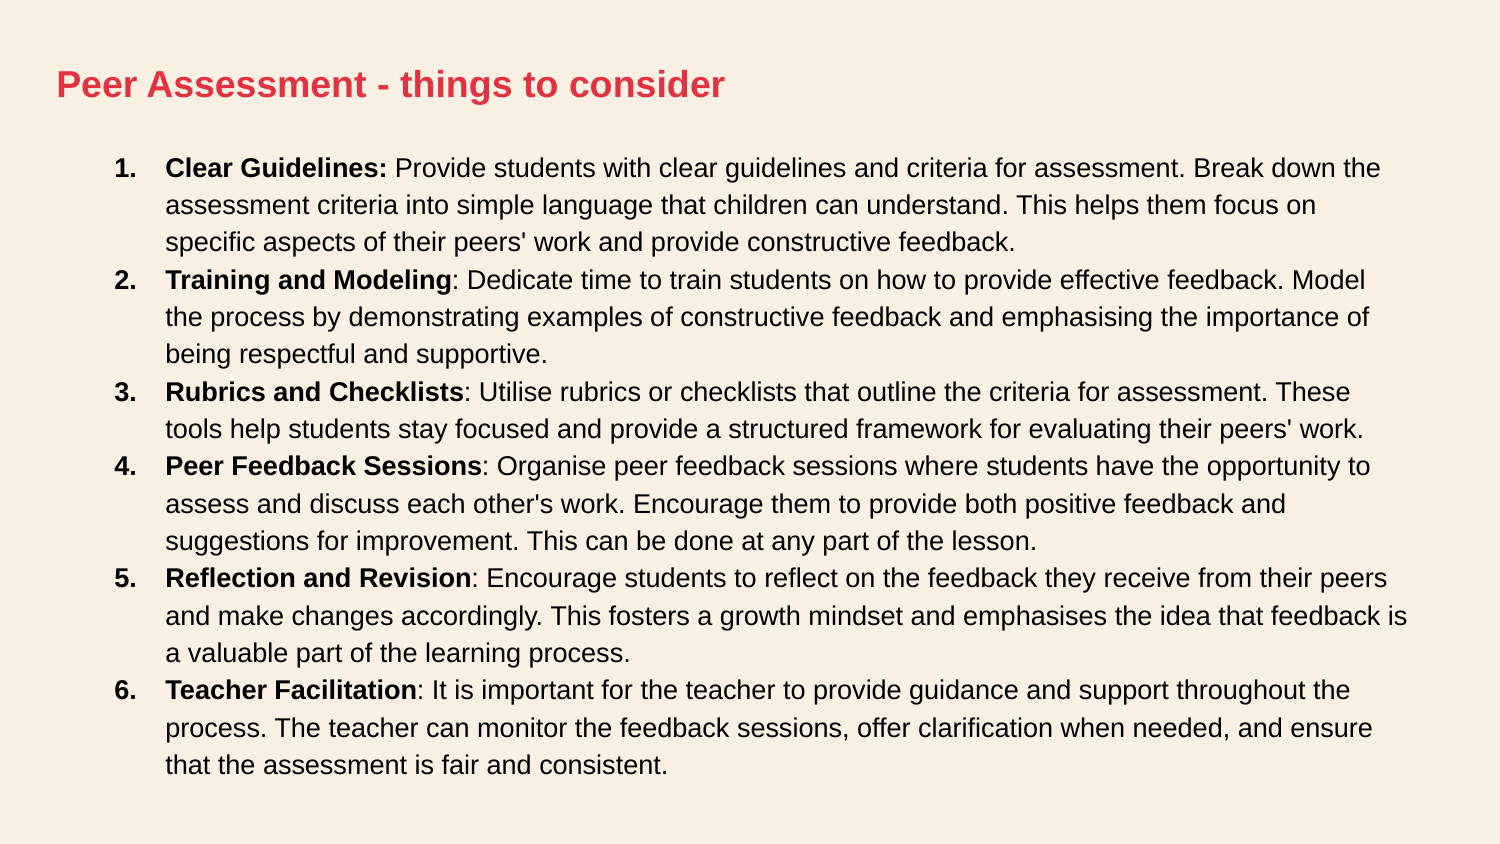

Peer Assessment - things to consider
Clear Guidelines: Provide students with clear guidelines and criteria for assessment. Break down the assessment criteria into simple language that children can understand. This helps them focus on specific aspects of their peers' work and provide constructive feedback.
Training and Modeling: Dedicate time to train students on how to provide effective feedback. Model the process by demonstrating examples of constructive feedback and emphasising the importance of being respectful and supportive.
Rubrics and Checklists: Utilise rubrics or checklists that outline the criteria for assessment. These tools help students stay focused and provide a structured framework for evaluating their peers' work.
Peer Feedback Sessions: Organise peer feedback sessions where students have the opportunity to assess and discuss each other's work. Encourage them to provide both positive feedback and suggestions for improvement. This can be done at any part of the lesson.
Reflection and Revision: Encourage students to reflect on the feedback they receive from their peers and make changes accordingly. This fosters a growth mindset and emphasises the idea that feedback is a valuable part of the learning process.
Teacher Facilitation: It is important for the teacher to provide guidance and support throughout the process. The teacher can monitor the feedback sessions, offer clarification when needed, and ensure that the assessment is fair and consistent.